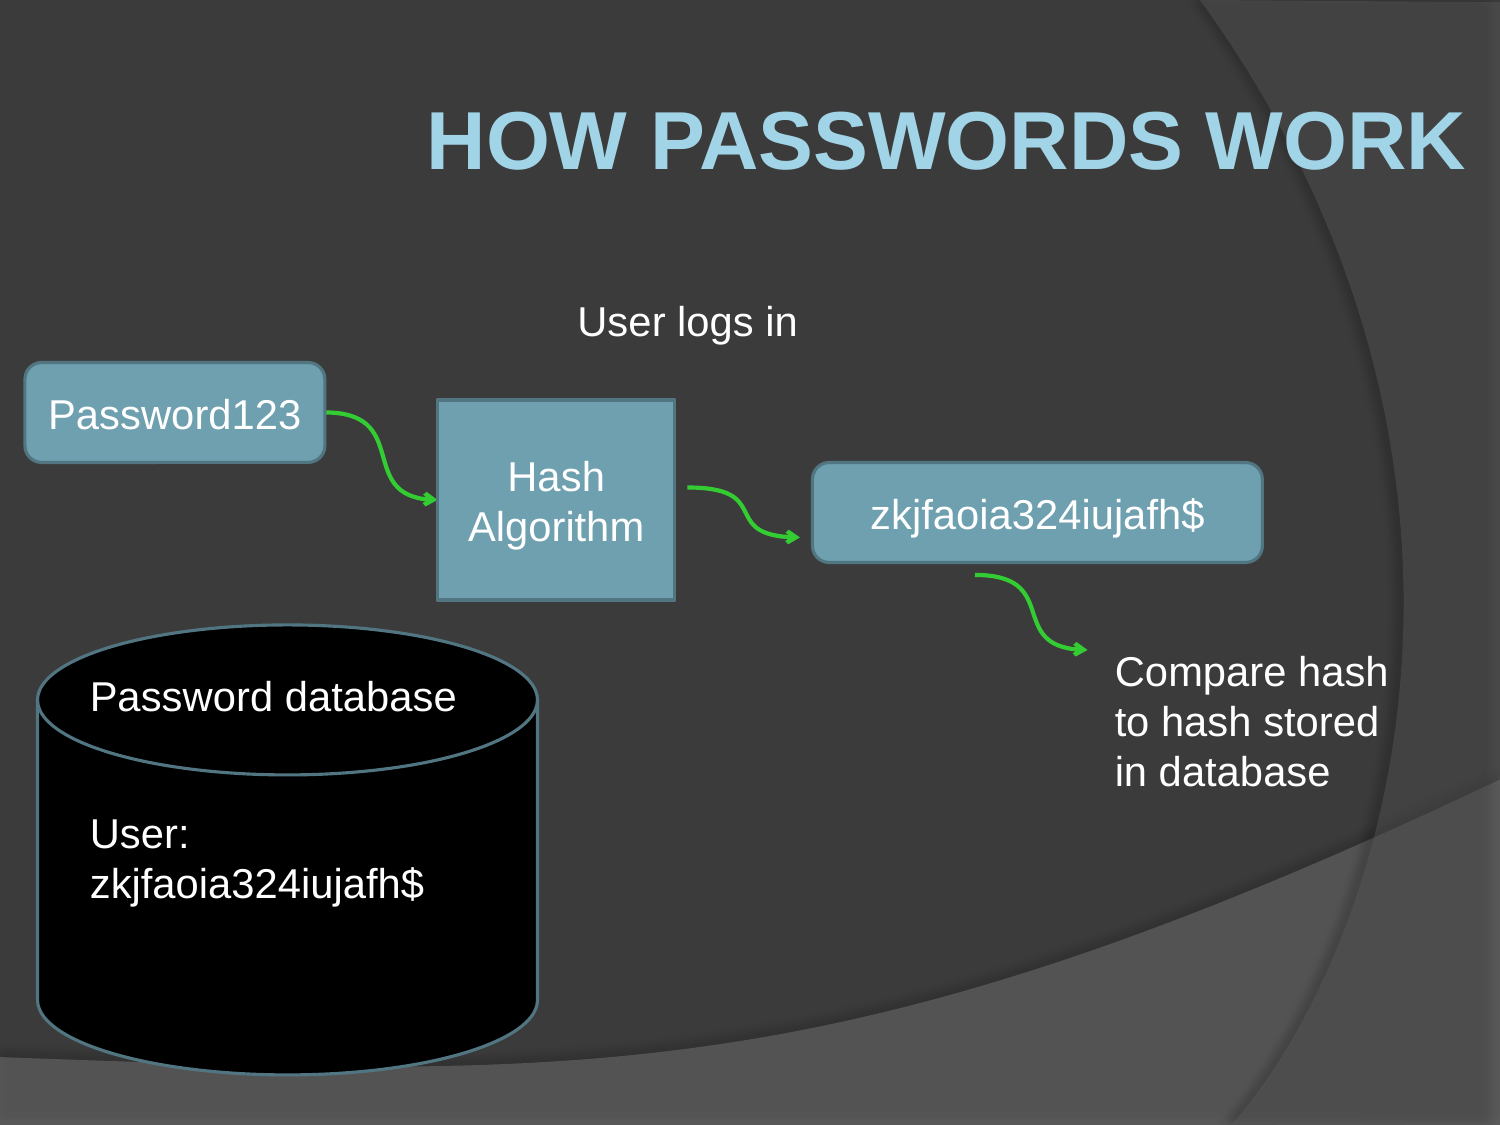

# How passwords work
User logs in
Password123
Hash Algorithm
zkjfaoia324iujafh$

Compare hash to hash stored in database
Password database
User: zkjfaoia324iujafh$